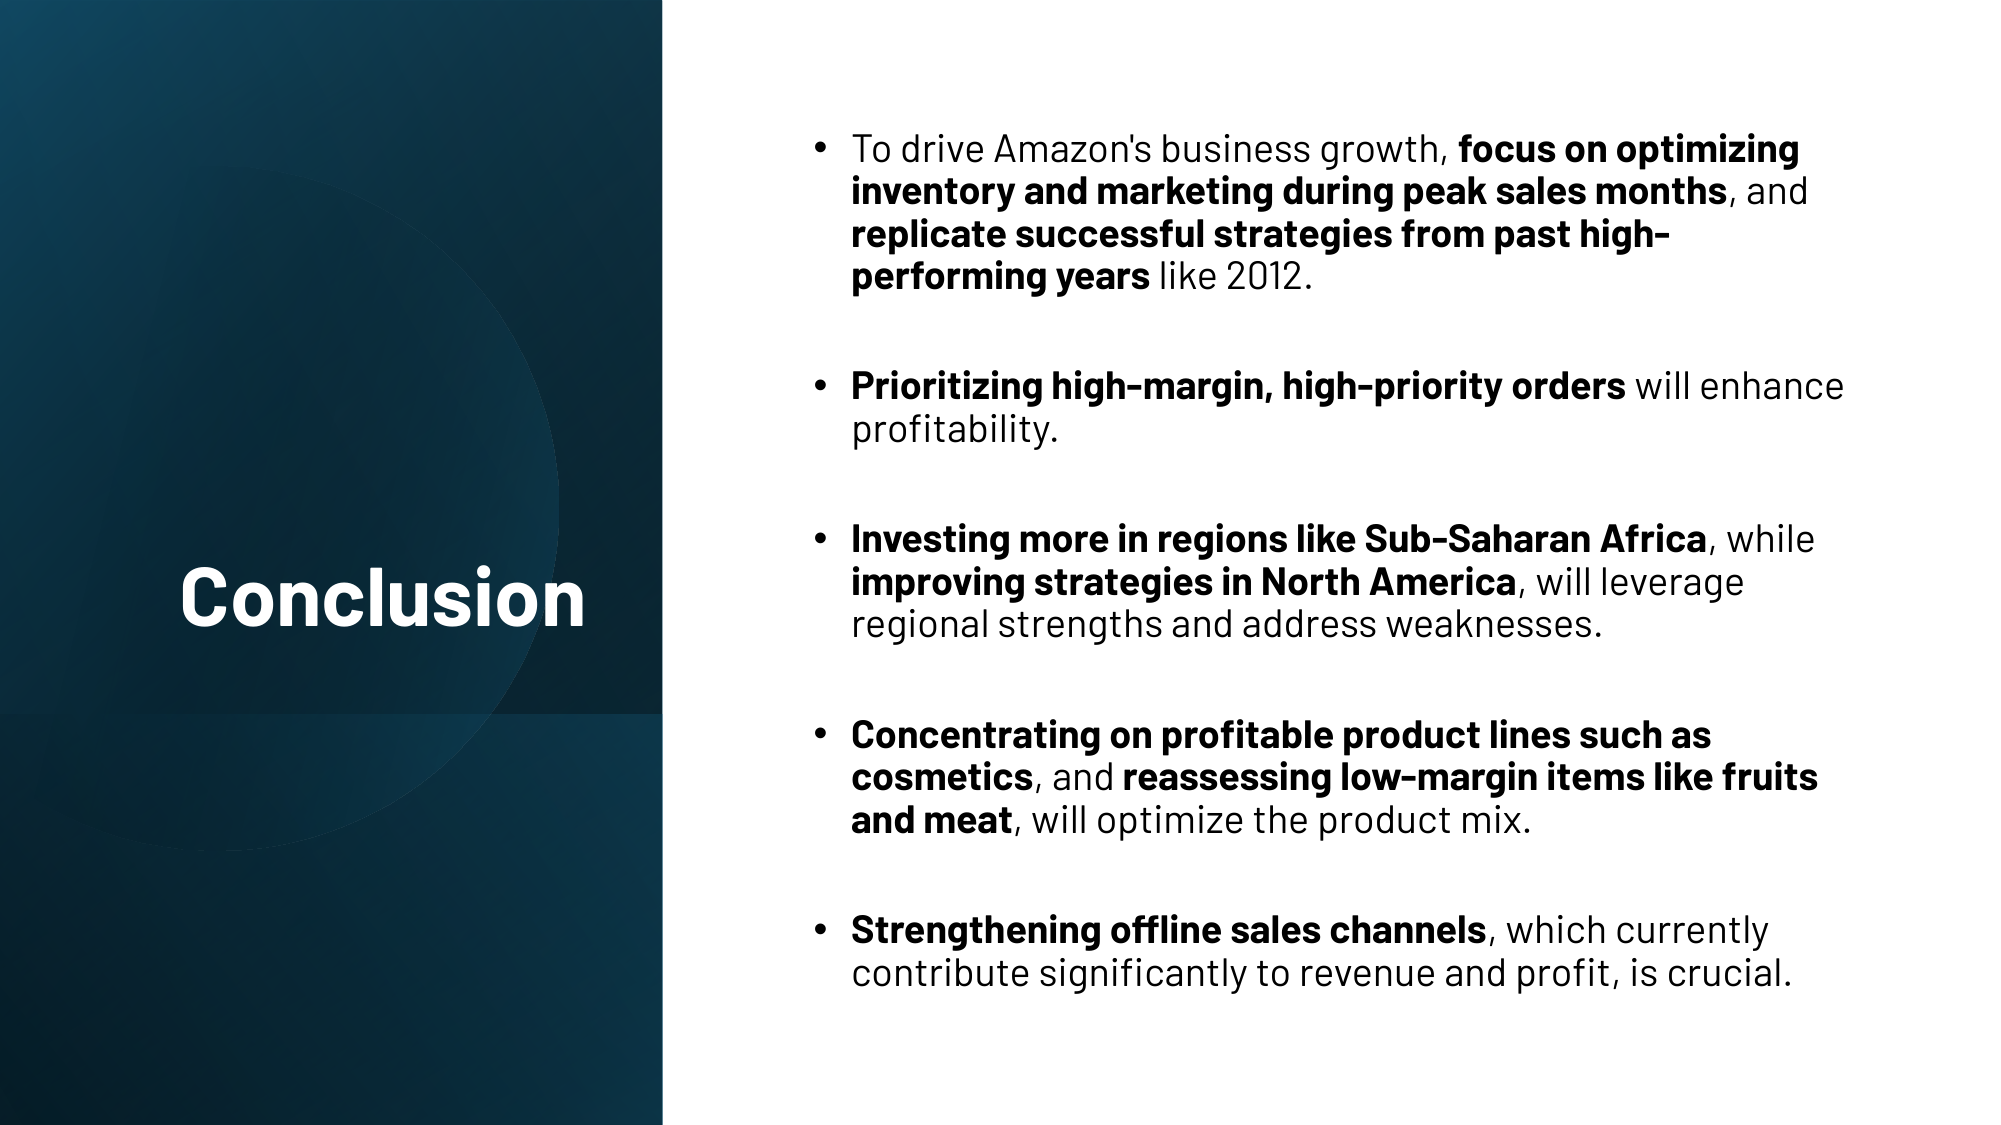

# Conclusion
To drive Amazon's business growth, focus on optimizing inventory and marketing during peak sales months, and replicate successful strategies from past high-performing years like 2012.

Prioritizing high-margin, high-priority orders will enhance profitability.

Investing more in regions like Sub-Saharan Africa, while improving strategies in North America, will leverage regional strengths and address weaknesses.

Concentrating on profitable product lines such as cosmetics, and reassessing low-margin items like fruits and meat, will optimize the product mix.

Strengthening offline sales channels, which currently contribute significantly to revenue and profit, is crucial.